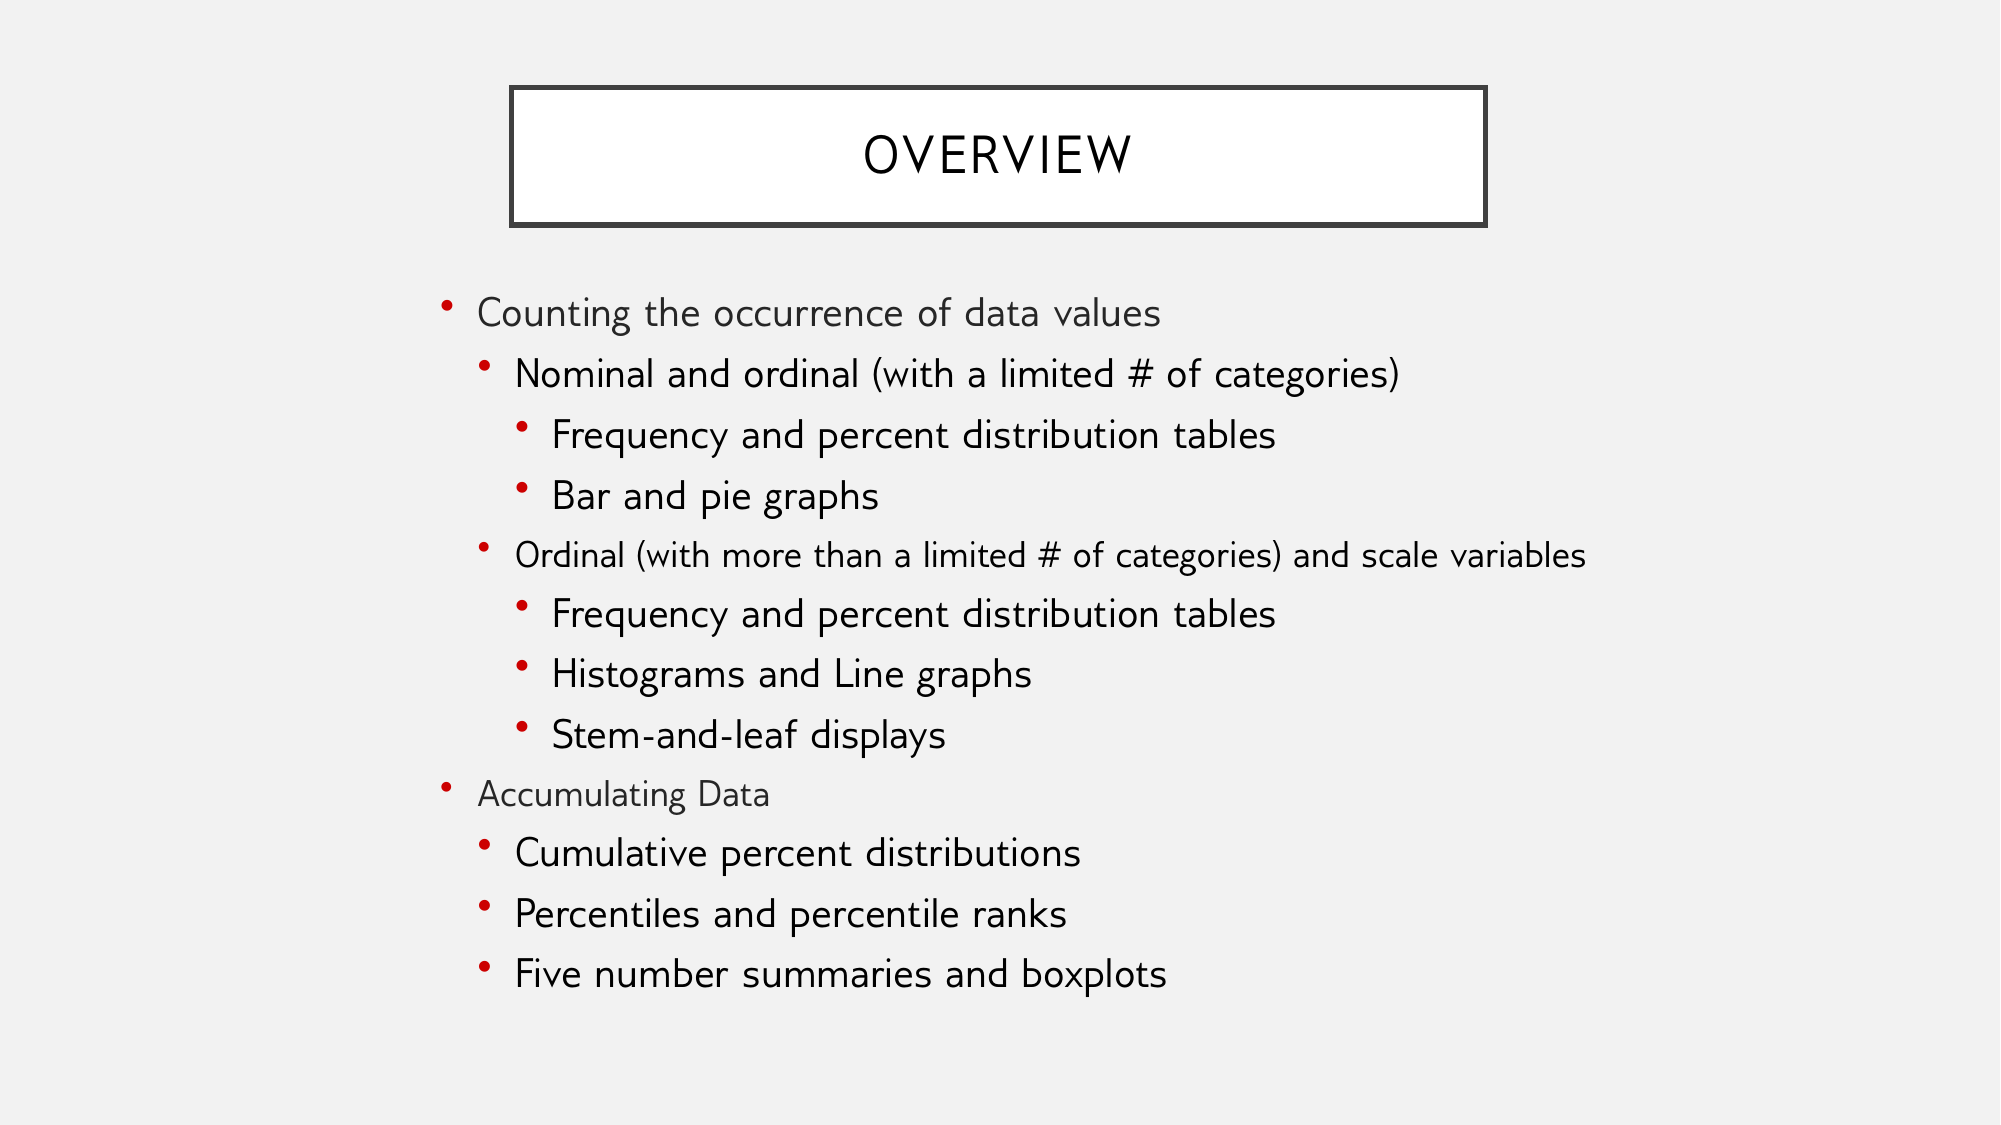

# Overview
Counting the occurrence of data values
Nominal and ordinal (with a limited # of categories)
Frequency and percent distribution tables
Bar and pie graphs
Ordinal (with more than a limited # of categories) and scale variables
Frequency and percent distribution tables
Histograms and Line graphs
Stem-and-leaf displays
Accumulating Data
Cumulative percent distributions
Percentiles and percentile ranks
Five number summaries and boxplots